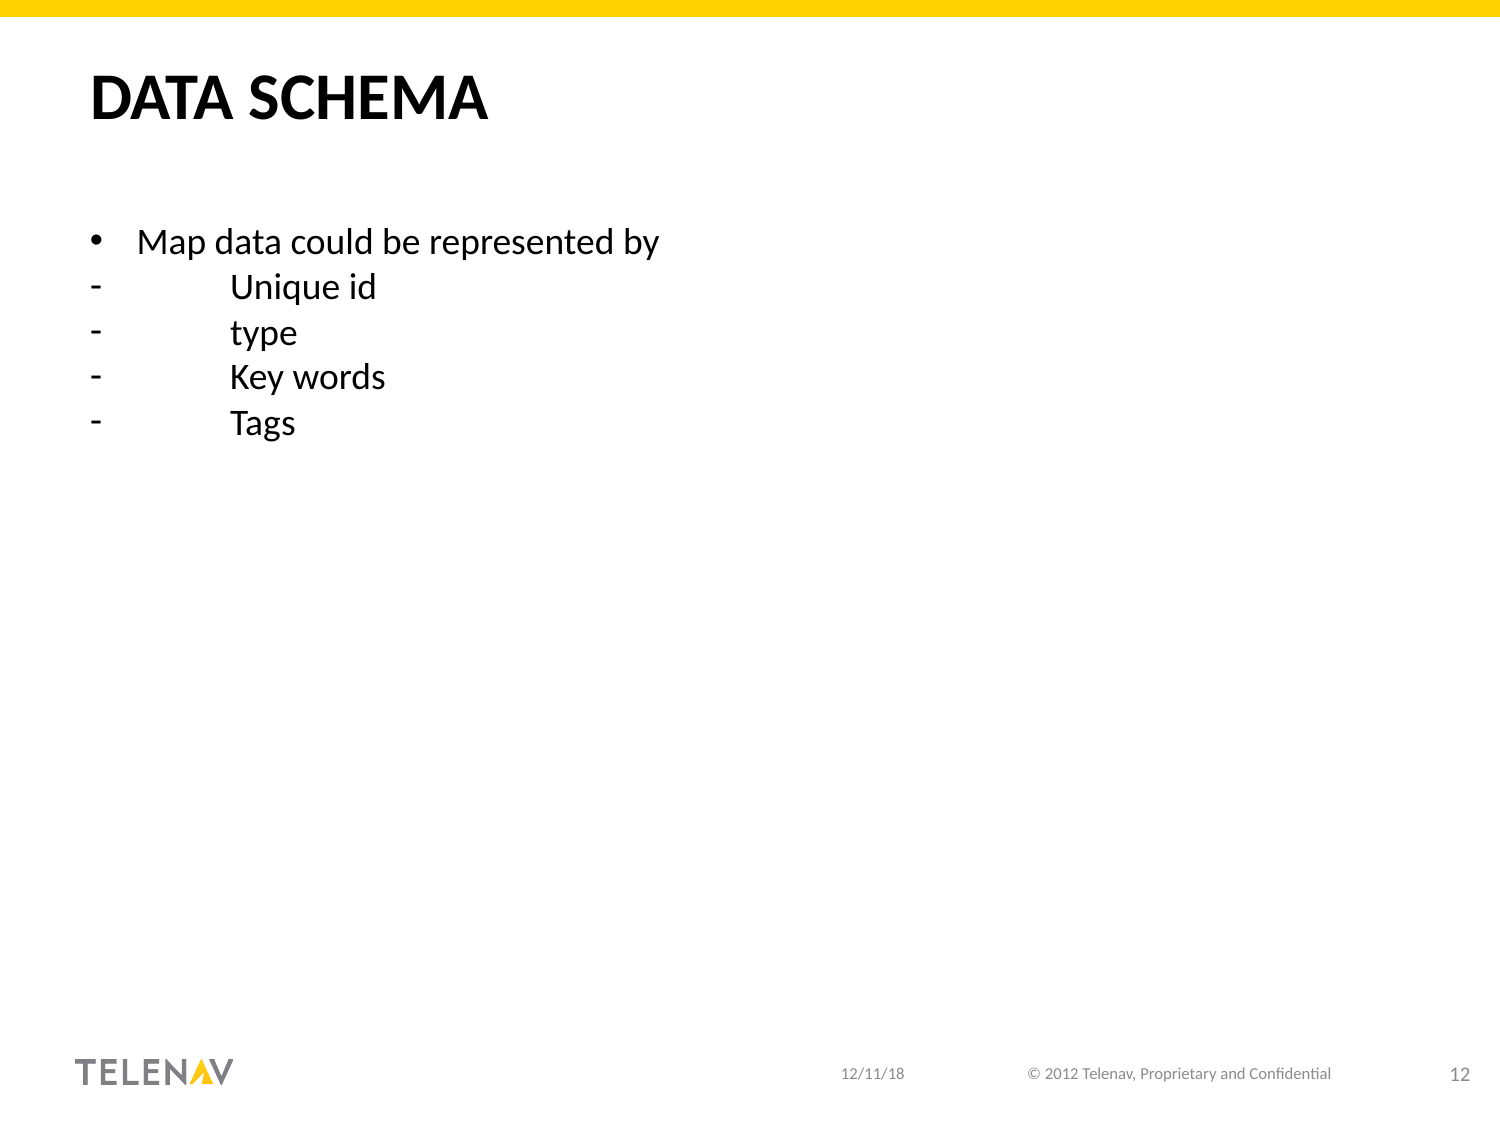

# Data Schema

Map data could be represented by
           Unique id
           type
           Key words
           Tags
12/11/18
© 2012 Telenav, Proprietary and Confidential
12